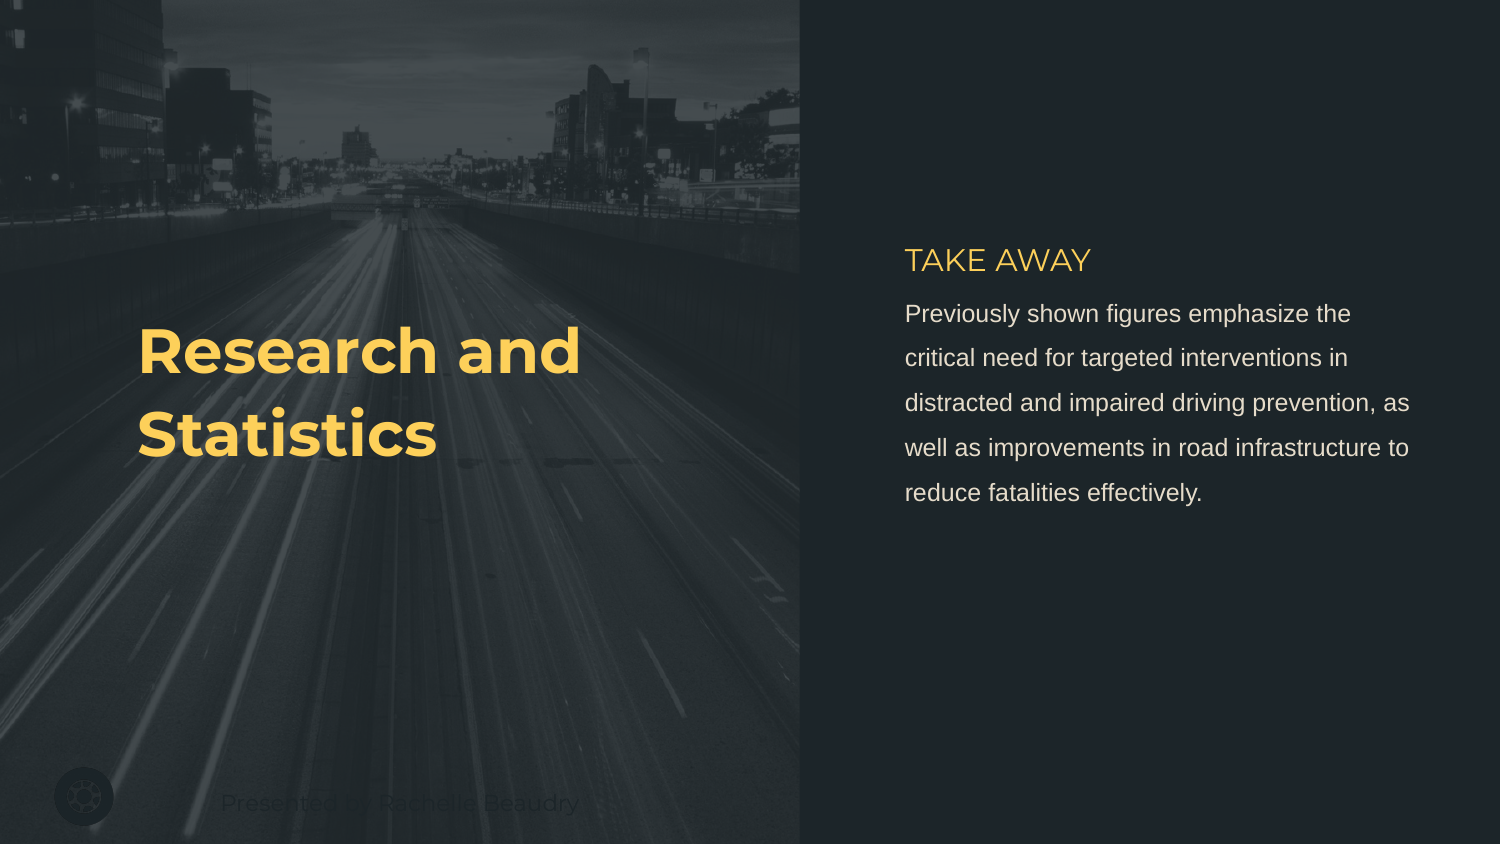

TAKE AWAY
Previously shown figures emphasize the critical need for targeted interventions in distracted and impaired driving prevention, as well as improvements in road infrastructure to reduce fatalities effectively.

Research and Statistics

Presented by Rachelle Beaudry